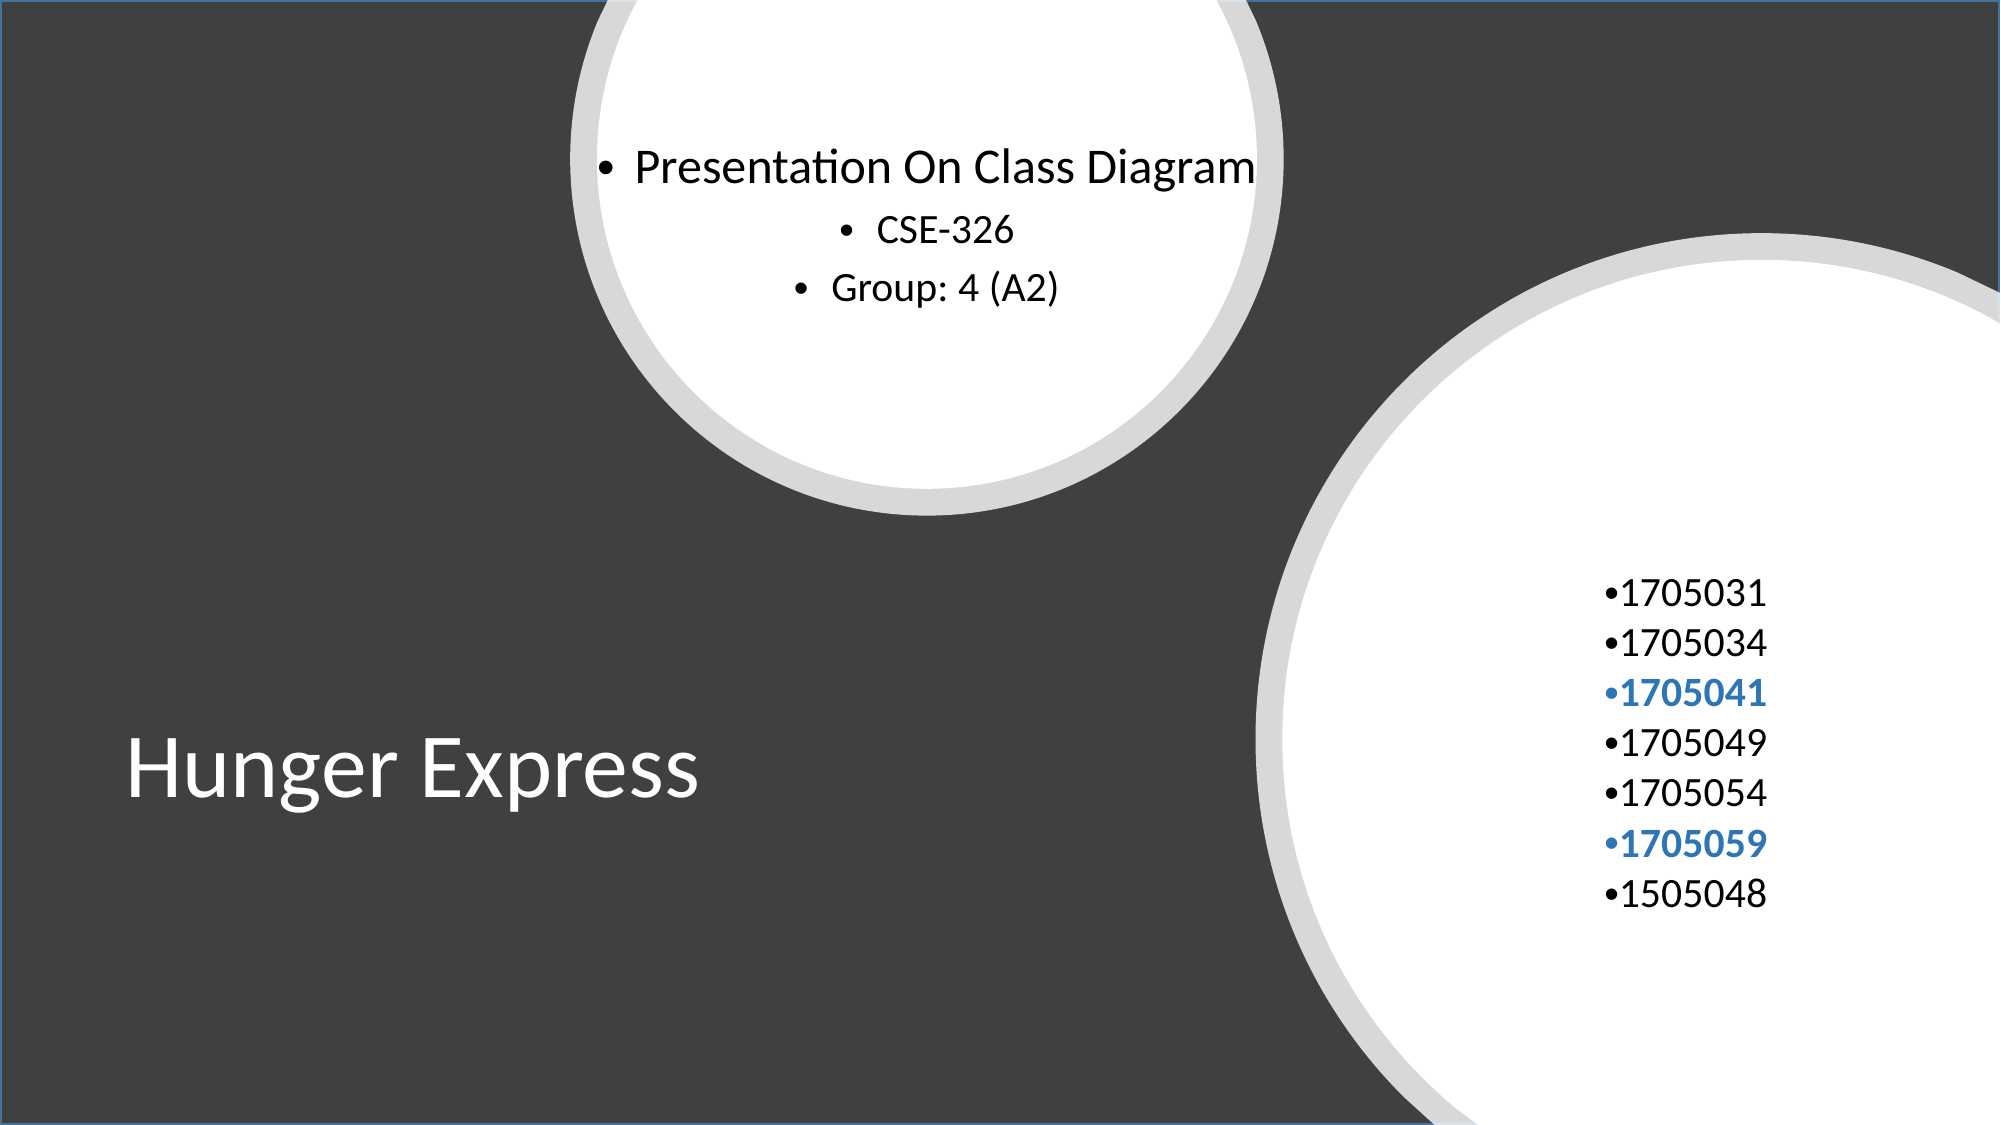

Presentation On Class Diagram
CSE-326
Group: 4 (A2)

1705031
1705034
1705041
1705049
1705054
1705059
1505048

# Hunger Express